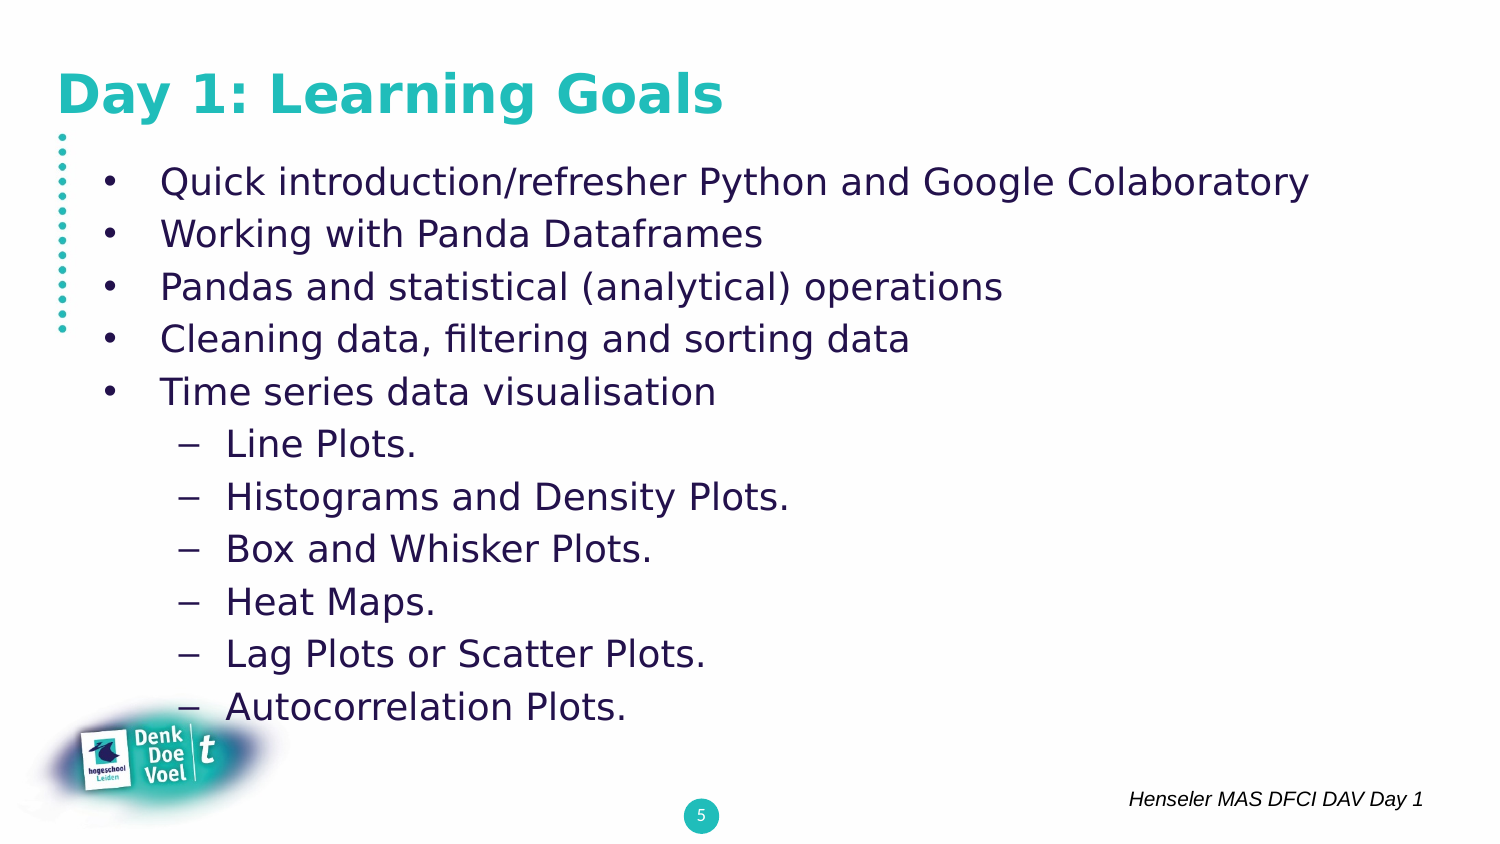

# Day 1: Learning Goals
Quick introduction/refresher Python and Google Colaboratory
Working with Panda Dataframes
Pandas and statistical (analytical) operations
Cleaning data, filtering and sorting data
Time series data visualisation
Line Plots.
Histograms and Density Plots.
Box and Whisker Plots.
Heat Maps.
Lag Plots or Scatter Plots.
Autocorrelation Plots.